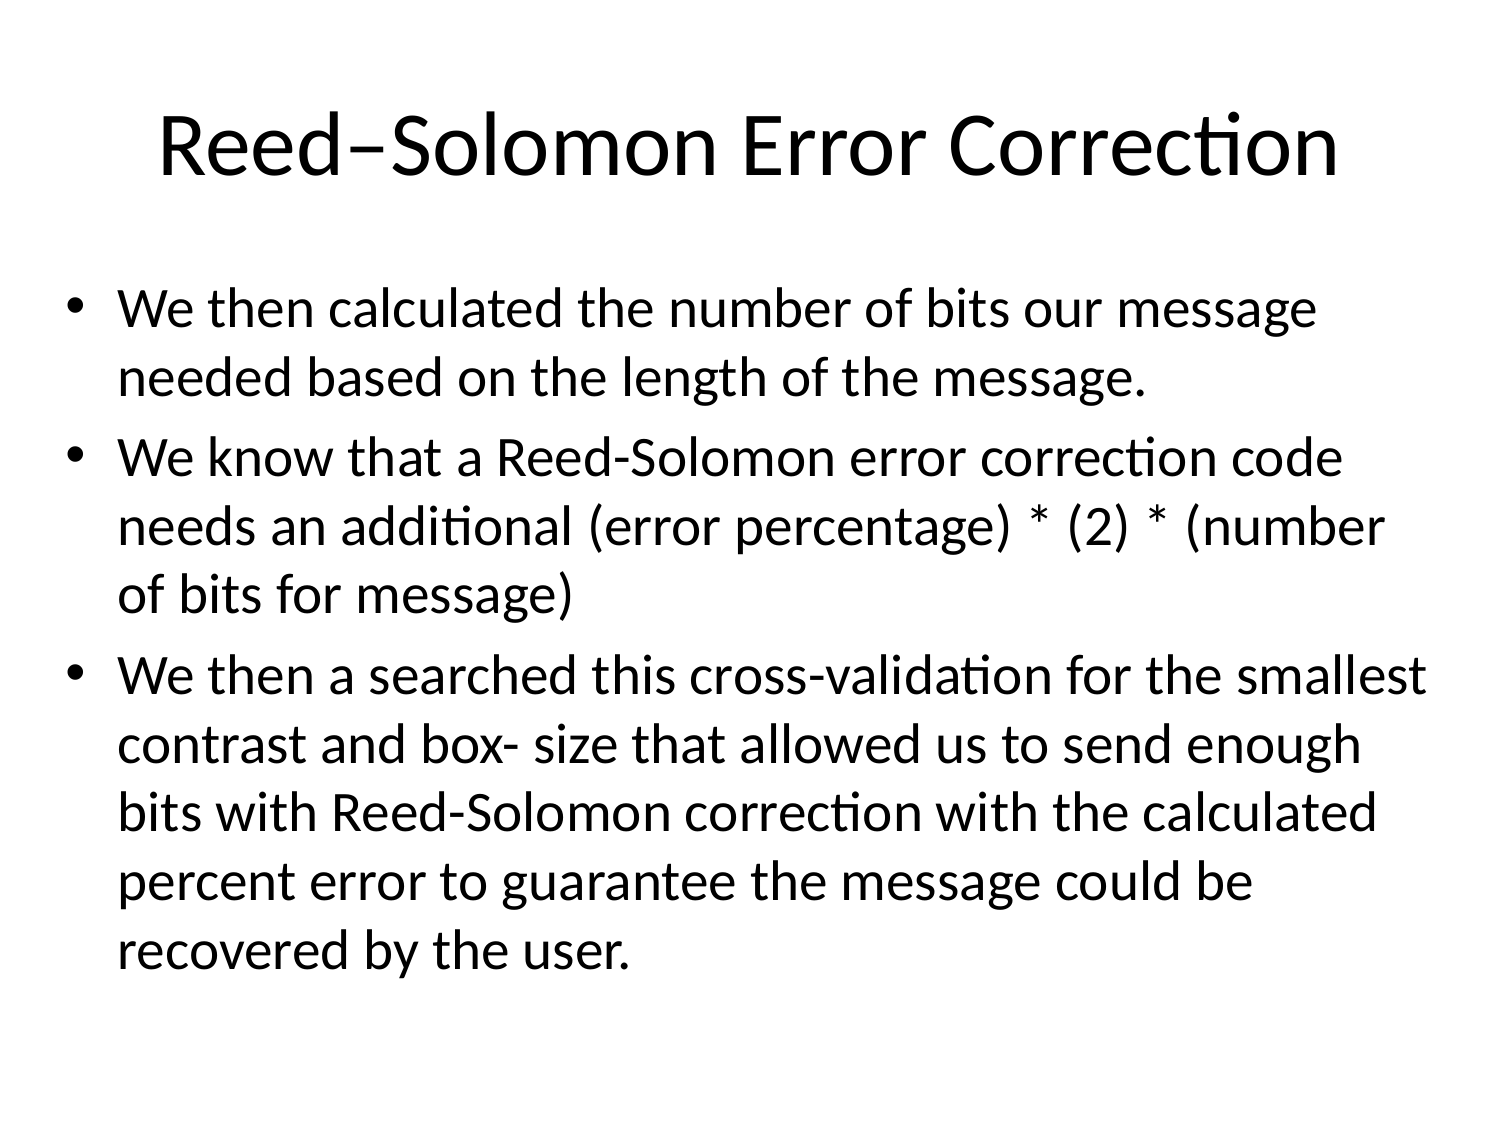

# Reed–Solomon Error Correction
We then calculated the number of bits our message needed based on the length of the message.
We know that a Reed-Solomon error correction code needs an additional (error percentage) * (2) * (number of bits for message)
We then a searched this cross-validation for the smallest contrast and box- size that allowed us to send enough bits with Reed-Solomon correction with the calculated percent error to guarantee the message could be recovered by the user.